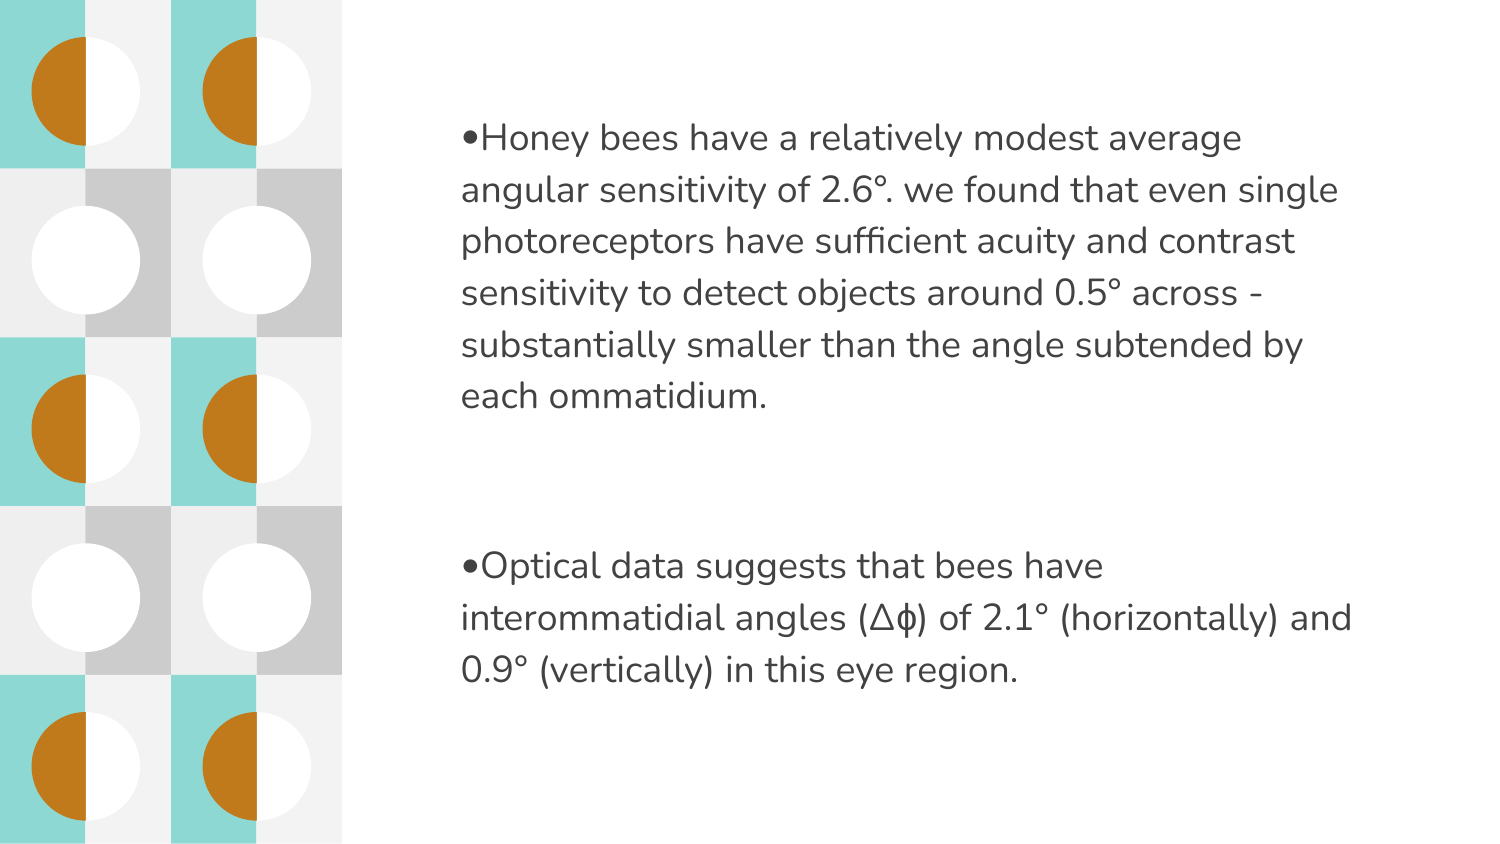

Honey bees have a relatively modest average angular sensitivity of 2.6°. we found that even single photoreceptors have sufficient acuity and contrast sensitivity to detect objects around 0.5° across - substantially smaller than the angle subtended by each ommatidium.

Optical data suggests that bees have interommatidial angles (Δϕ) of 2.1° (horizontally) and 0.9° (vertically) in this eye region.